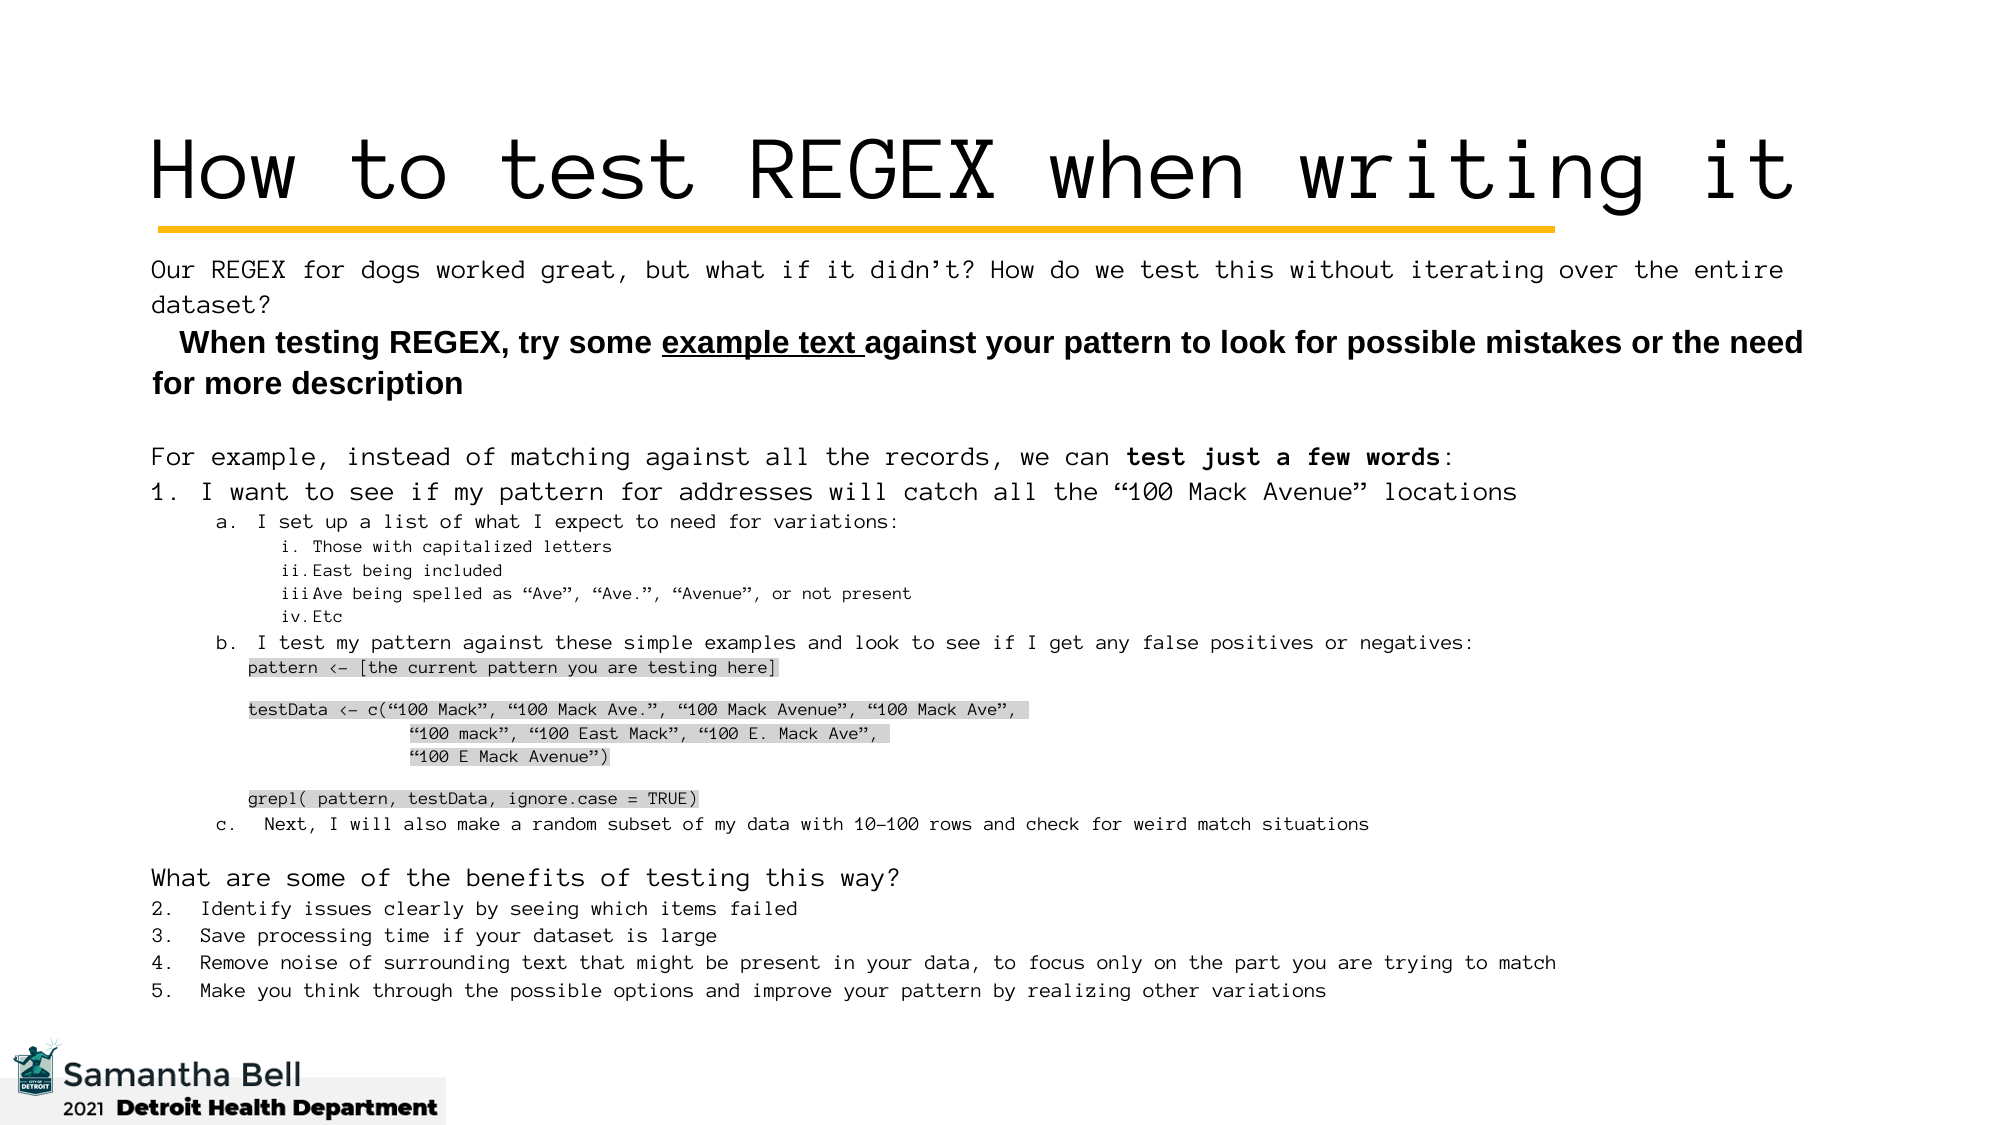

# How to test REGEX when writing it
Our REGEX for dogs worked great, but what if it didn’t? How do we test this without iterating over the entire dataset?
   When testing REGEX, try some example text against your pattern to look for possible mistakes or the need for more description

For example, instead of matching against all the records, we can test just a few words:
I want to see if my pattern for addresses will catch all the “100 Mack Avenue” locations
I set up a list of what I expect to need for variations:
Those with capitalized letters
East being included
Ave being spelled as “Ave”, “Ave.”, “Avenue”, or not present
Etc
I test my pattern against these simple examples and look to see if I get any false positives or negatives:
pattern <- [the current pattern you are testing here]

testData <- c(“100 Mack”, “100 Mack Ave.”, “100 Mack Avenue”, “100 Mack Ave”,
“100 mack”, “100 East Mack”, “100 E. Mack Ave”,
“100 E Mack Avenue”)

grepl( pattern, testData, ignore.case = TRUE)
Next, I will also make a random subset of my data with 10-100 rows and check for weird match situations

What are some of the benefits of testing this way?
Identify issues clearly by seeing which items failed
Save processing time if your dataset is large
Remove noise of surrounding text that might be present in your data, to focus only on the part you are trying to match
Make you think through the possible options and improve your pattern by realizing other variations